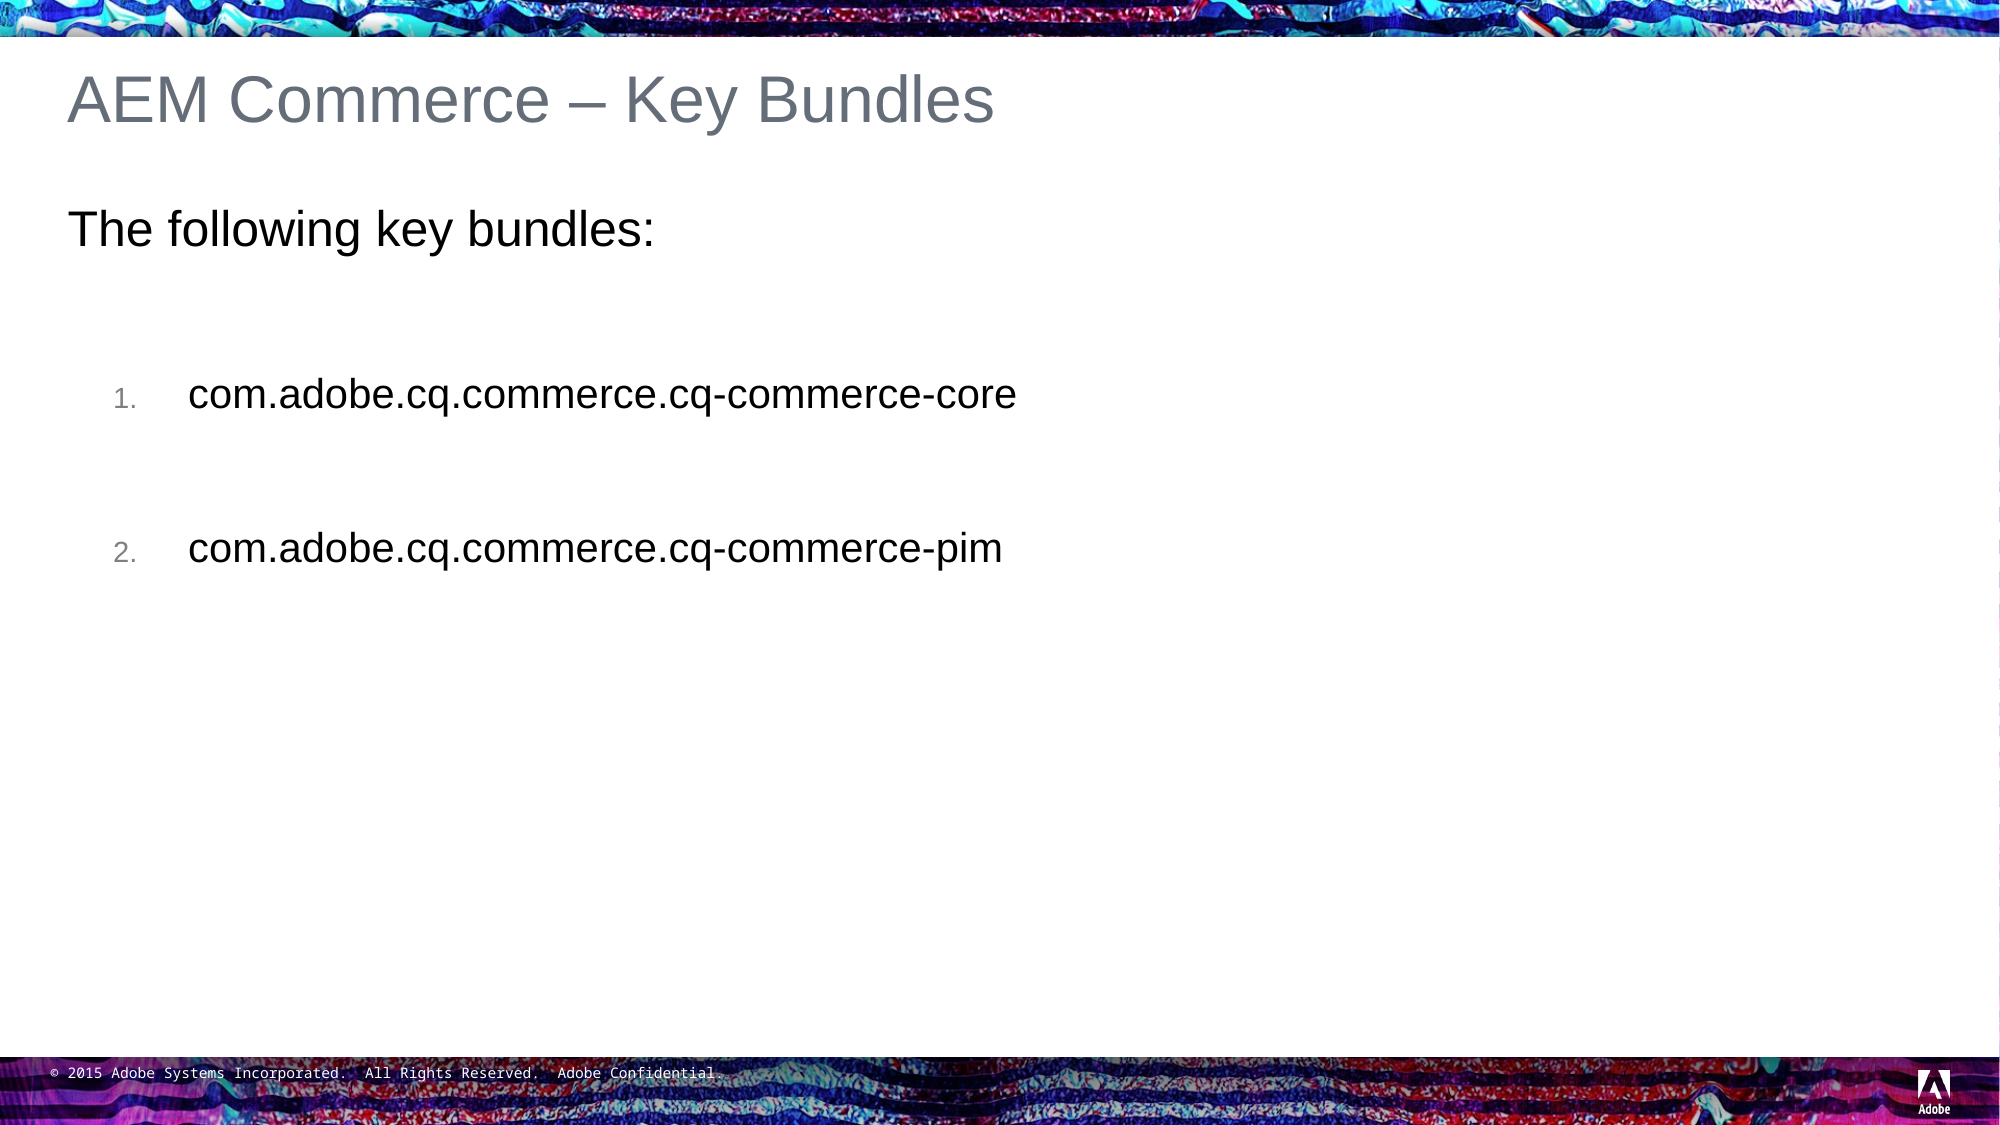

# AEM Commerce – Key Bundles
The following key bundles:

com.adobe.cq.commerce.cq-commerce-core

com.adobe.cq.commerce.cq-commerce-pim